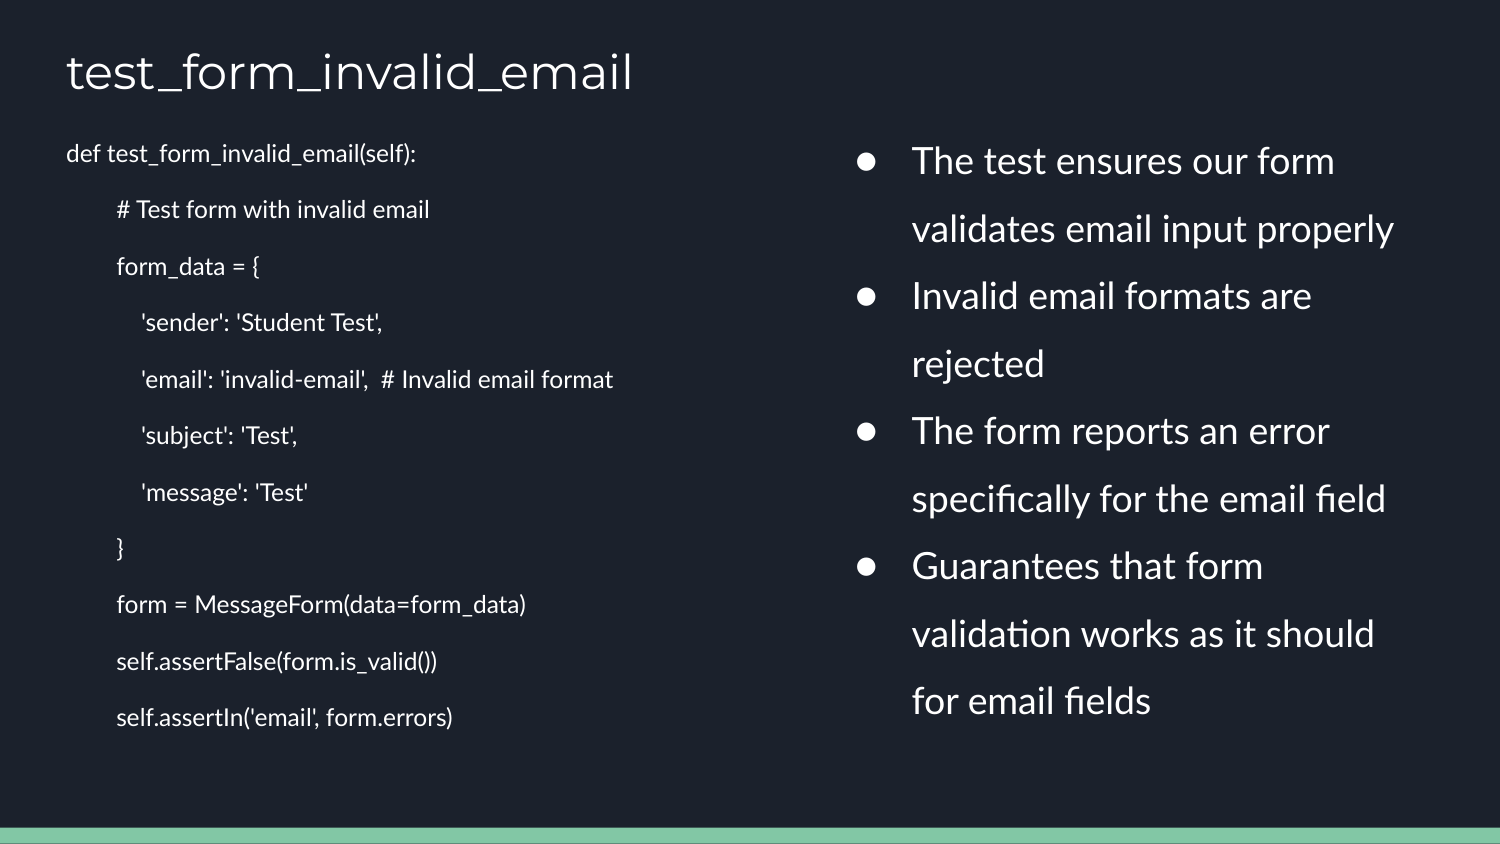

# test_form_invalid_email
The test ensures our form validates email input properly
Invalid email formats are rejected
The form reports an error specifically for the email field
Guarantees that form validation works as it should for email fields
def test_form_invalid_email(self):
        # Test form with invalid email
        form_data = {
            'sender': 'Student Test',
            'email': 'invalid-email',  # Invalid email format
            'subject': 'Test',
            'message': 'Test'
        }
        form = MessageForm(data=form_data)
        self.assertFalse(form.is_valid())
        self.assertIn('email', form.errors)